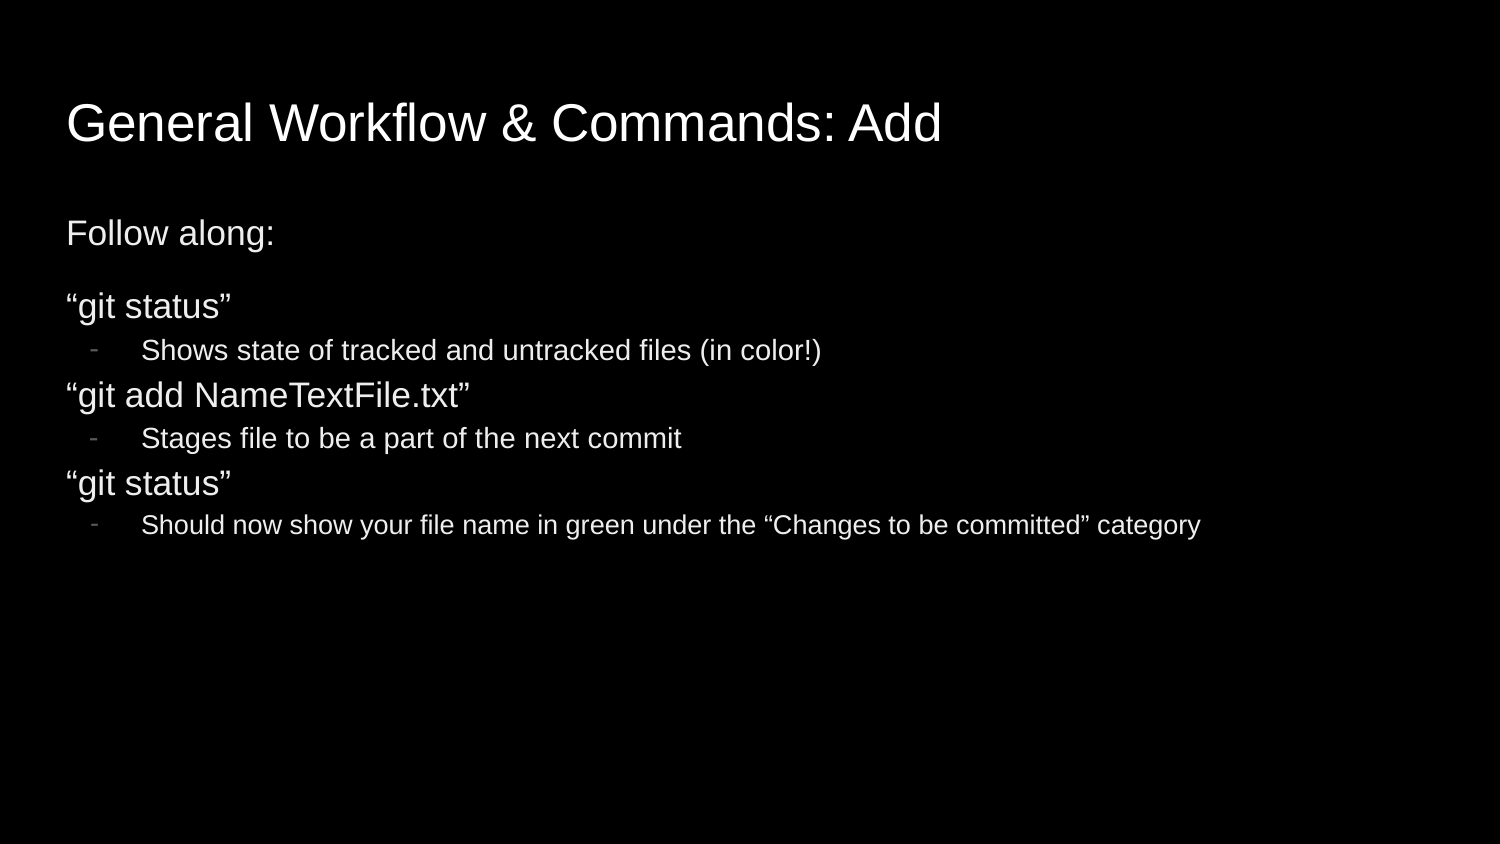

# General Workflow & Commands: Add
Follow along:
“git status”
Shows state of tracked and untracked files (in color!)
“git add NameTextFile.txt”
Stages file to be a part of the next commit
“git status”
Should now show your file name in green under the “Changes to be committed” category